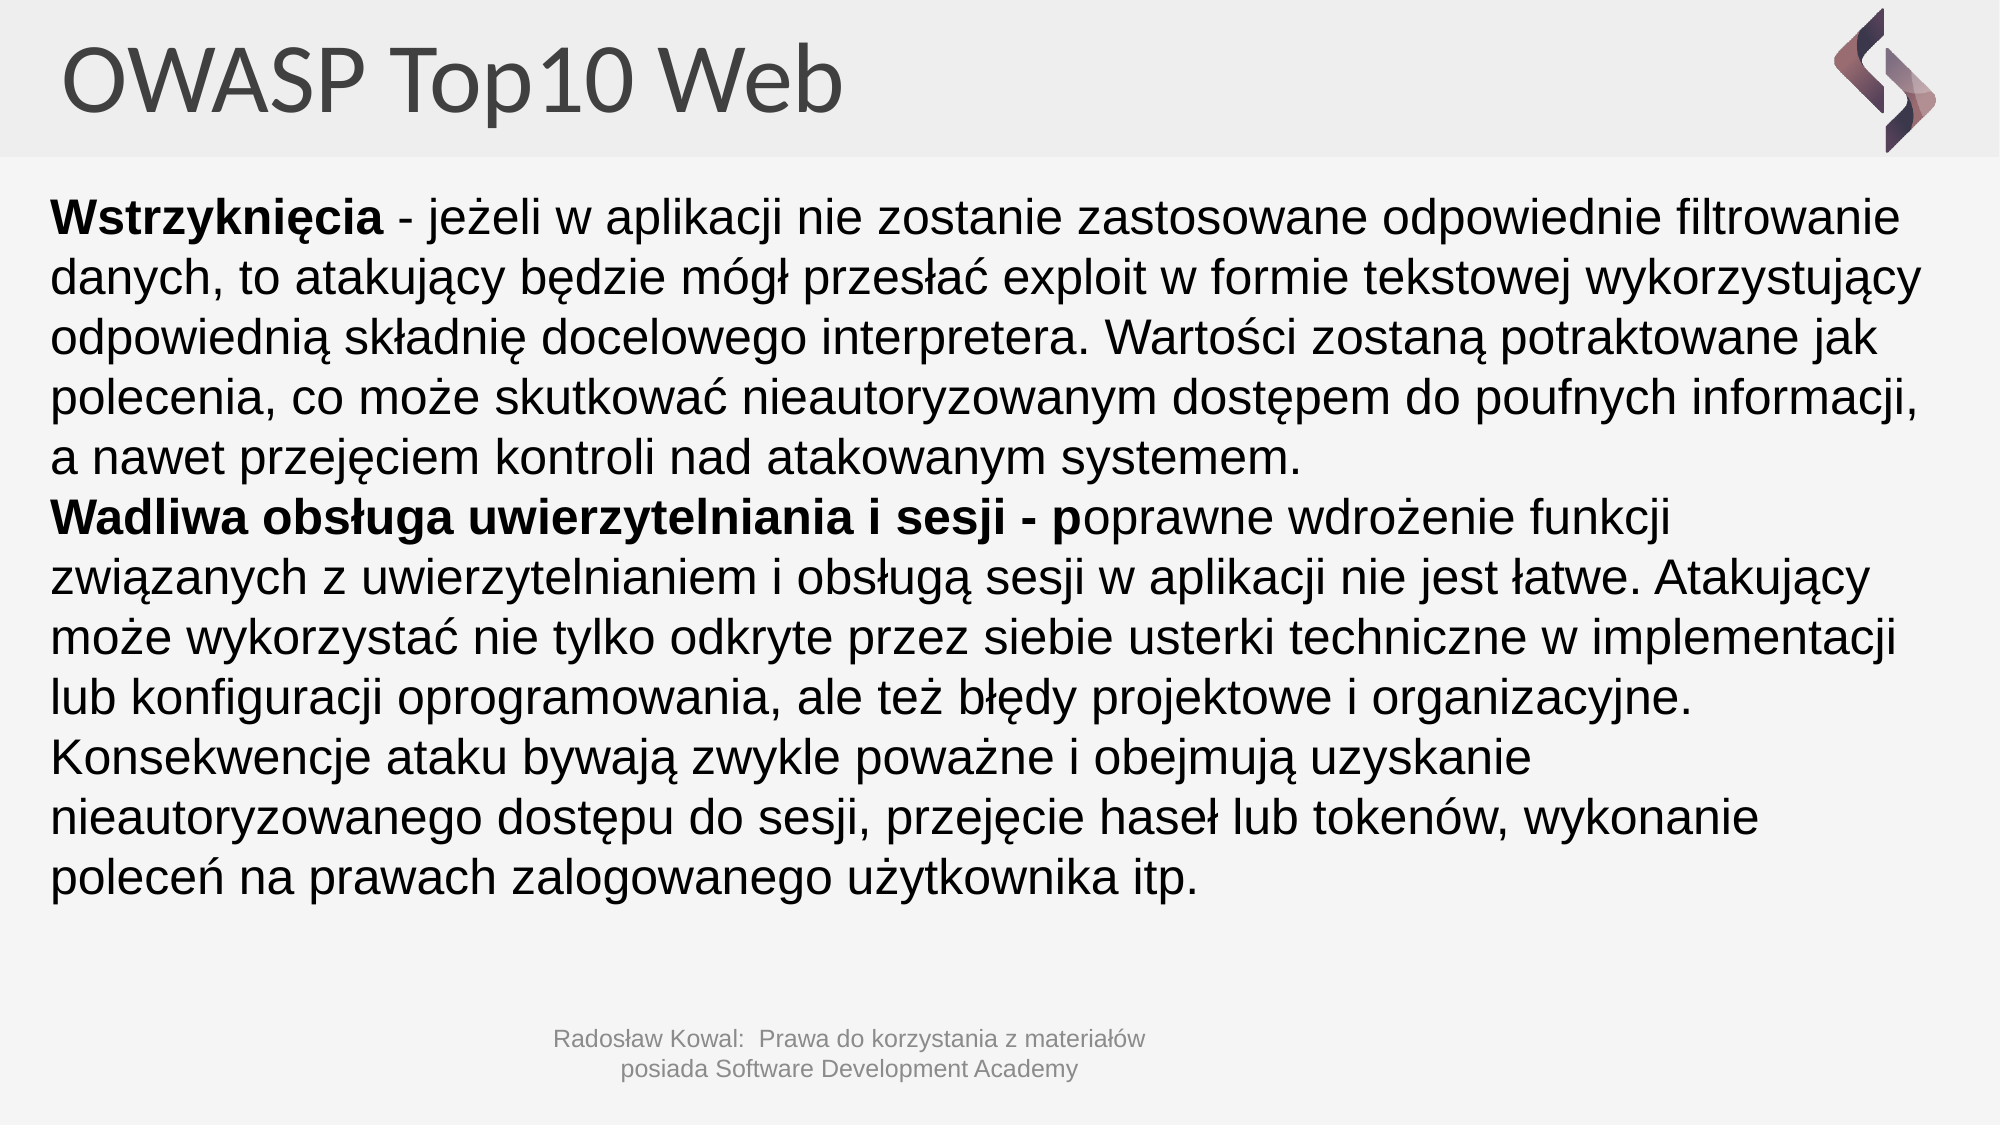

OWASP Top10 Web
Wstrzyknięcia - jeżeli w aplikacji nie zostanie zastosowane odpowiednie filtrowanie danych, to atakujący będzie mógł przesłać exploit w formie tekstowej wykorzystujący odpowiednią składnię docelowego interpretera. Wartości zostaną potraktowane jak polecenia, co może skutkować nieautoryzowanym dostępem do poufnych informacji, a nawet przejęciem kontroli nad atakowanym systemem.
Wadliwa obsługa uwierzytelniania i sesji - poprawne wdrożenie funkcji związanych z uwierzytelnianiem i obsługą sesji w aplikacji nie jest łatwe. Atakujący może wykorzystać nie tylko odkryte przez siebie usterki techniczne w implementacji lub konfiguracji oprogramowania, ale też błędy projektowe i organizacyjne. Konsekwencje ataku bywają zwykle poważne i obejmują uzyskanie nieautoryzowanego dostępu do sesji, przejęcie haseł lub tokenów, wykonanie poleceń na prawach zalogowanego użytkownika itp.

Radosław Kowal:  Prawa do korzystania z materiałów posiada Software Development Academy